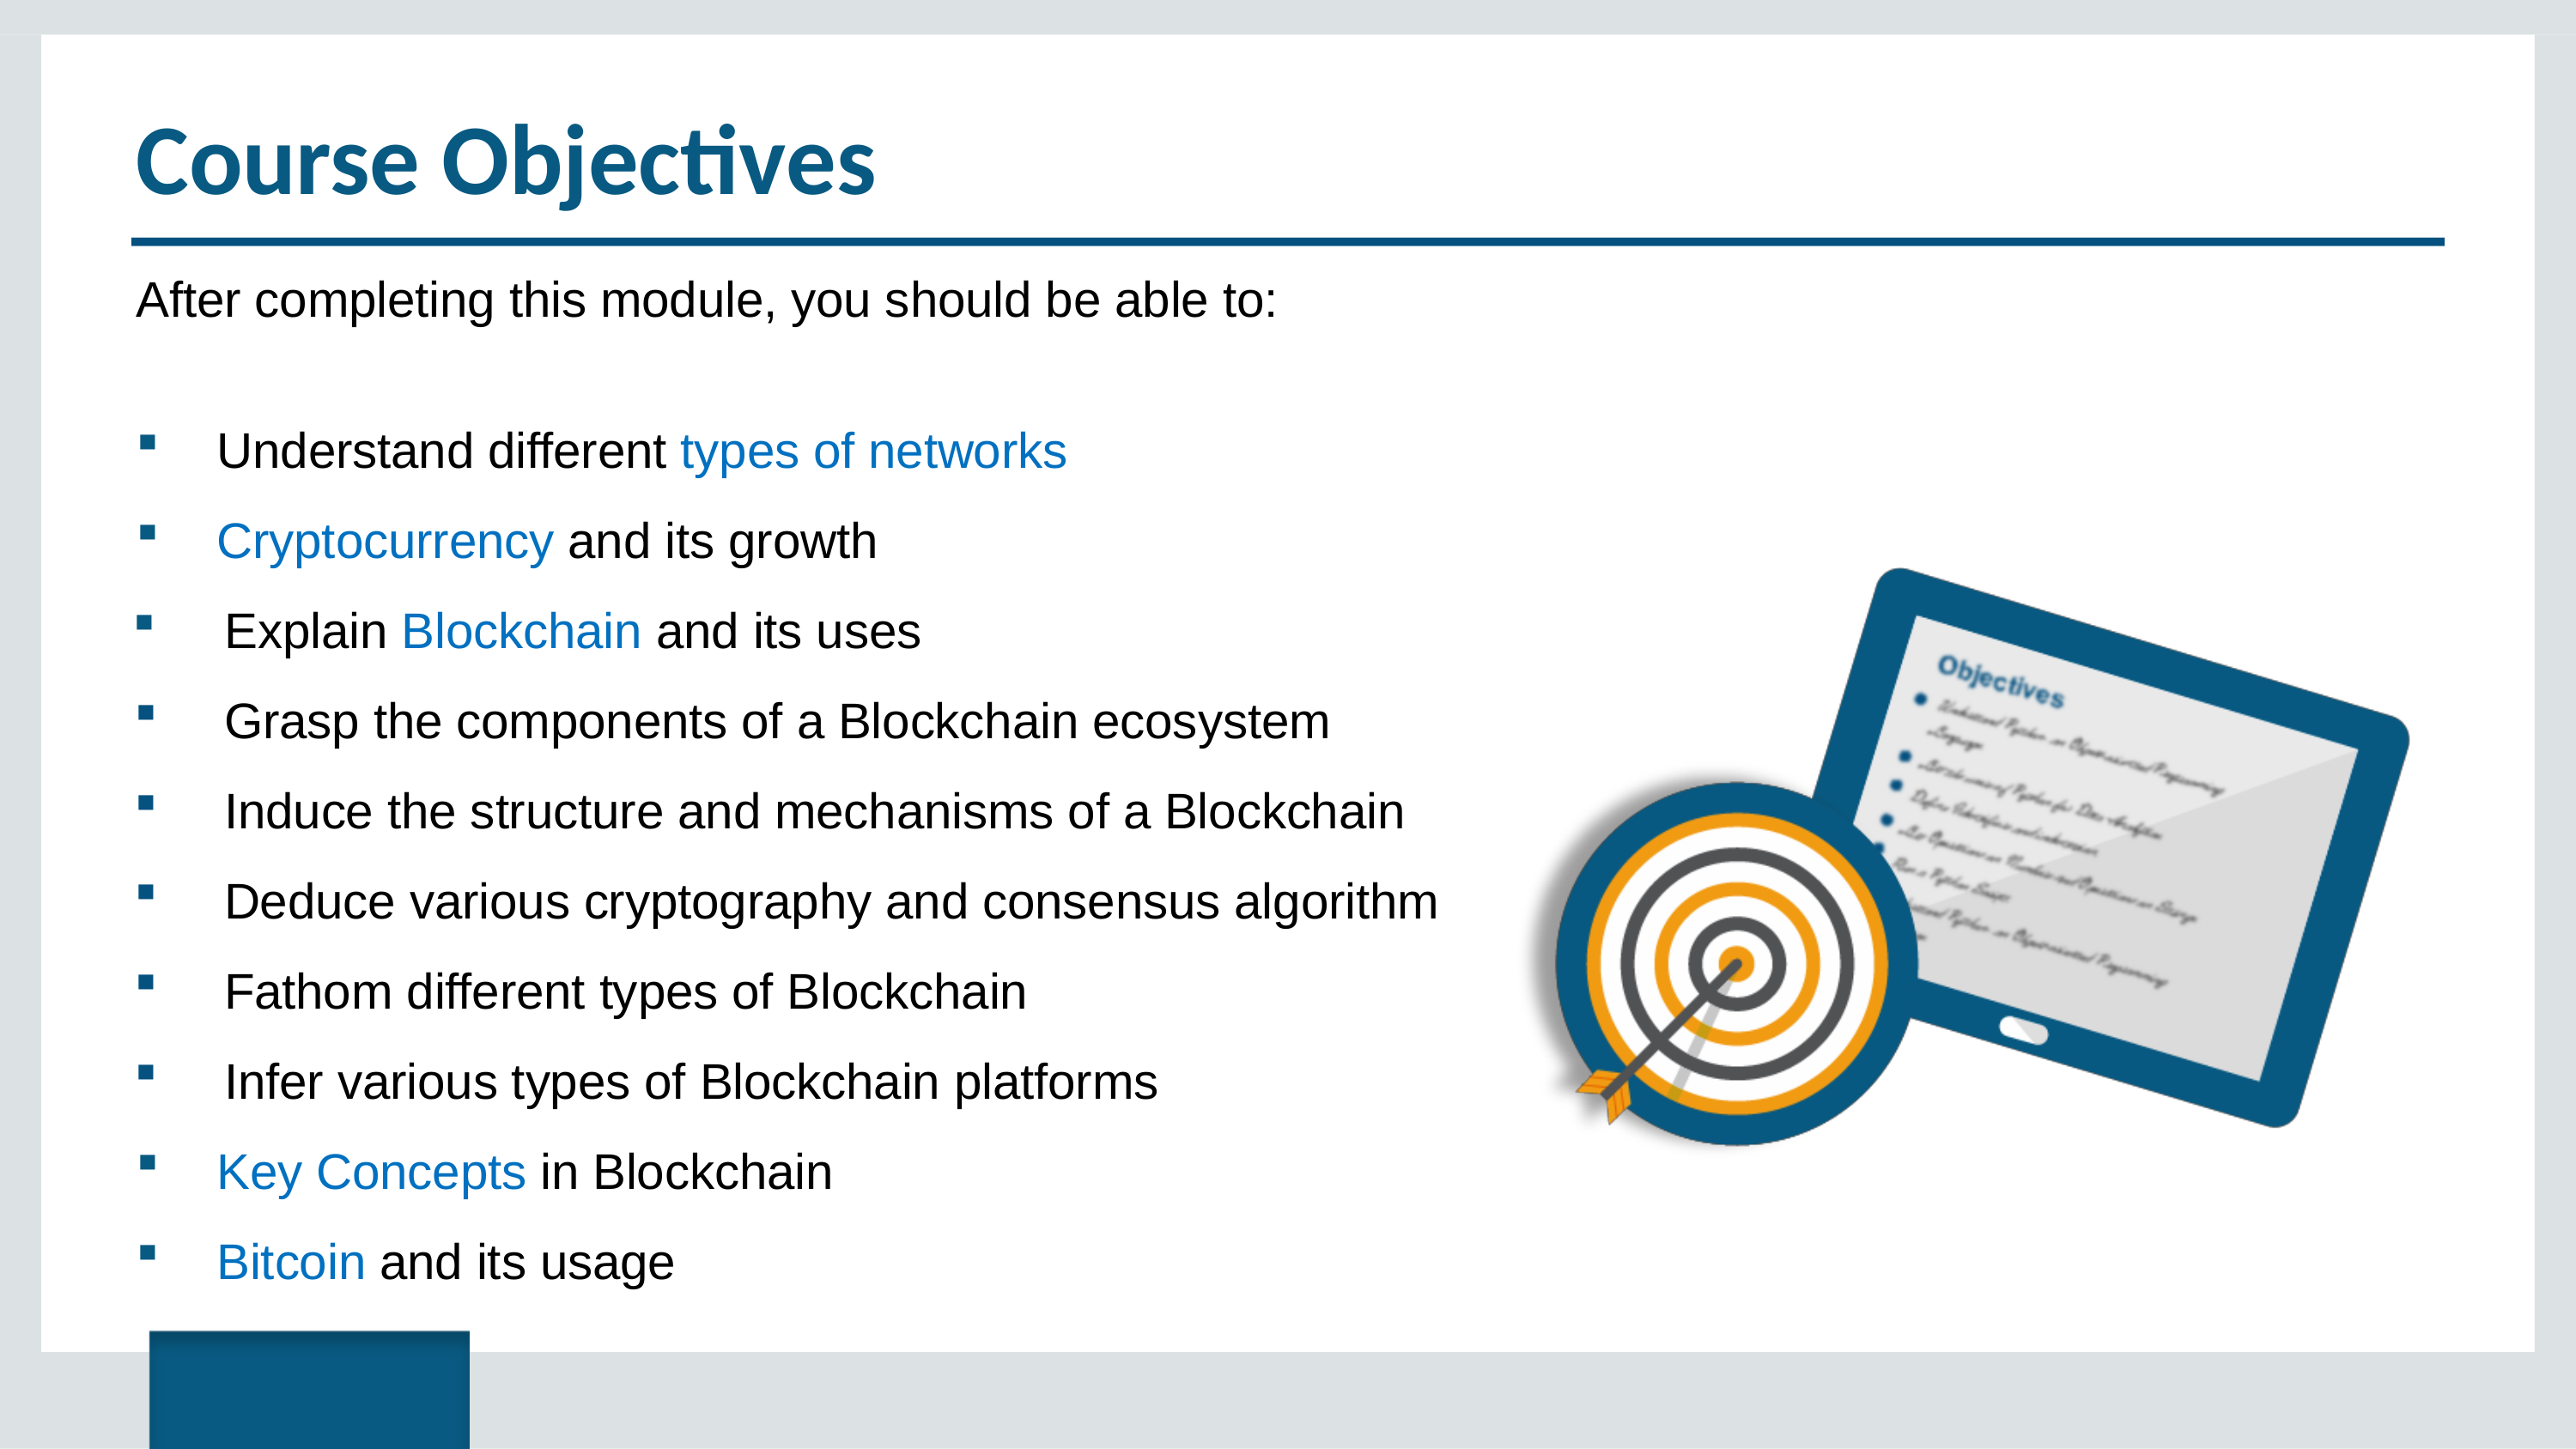

# Course Objectives

After completing this module, you should be able to:

Understand different types of networks
Cryptocurrency and its growth
     Explain Blockchain and its uses
   Grasp the components of a Blockchain ecosystem
   Induce the structure and mechanisms of a Blockchain
   Deduce various cryptography and consensus algorithm
   Fathom different types of Blockchain
   Infer various types of Blockchain platforms
Key Concepts in Blockchain
Bitcoin and its usage